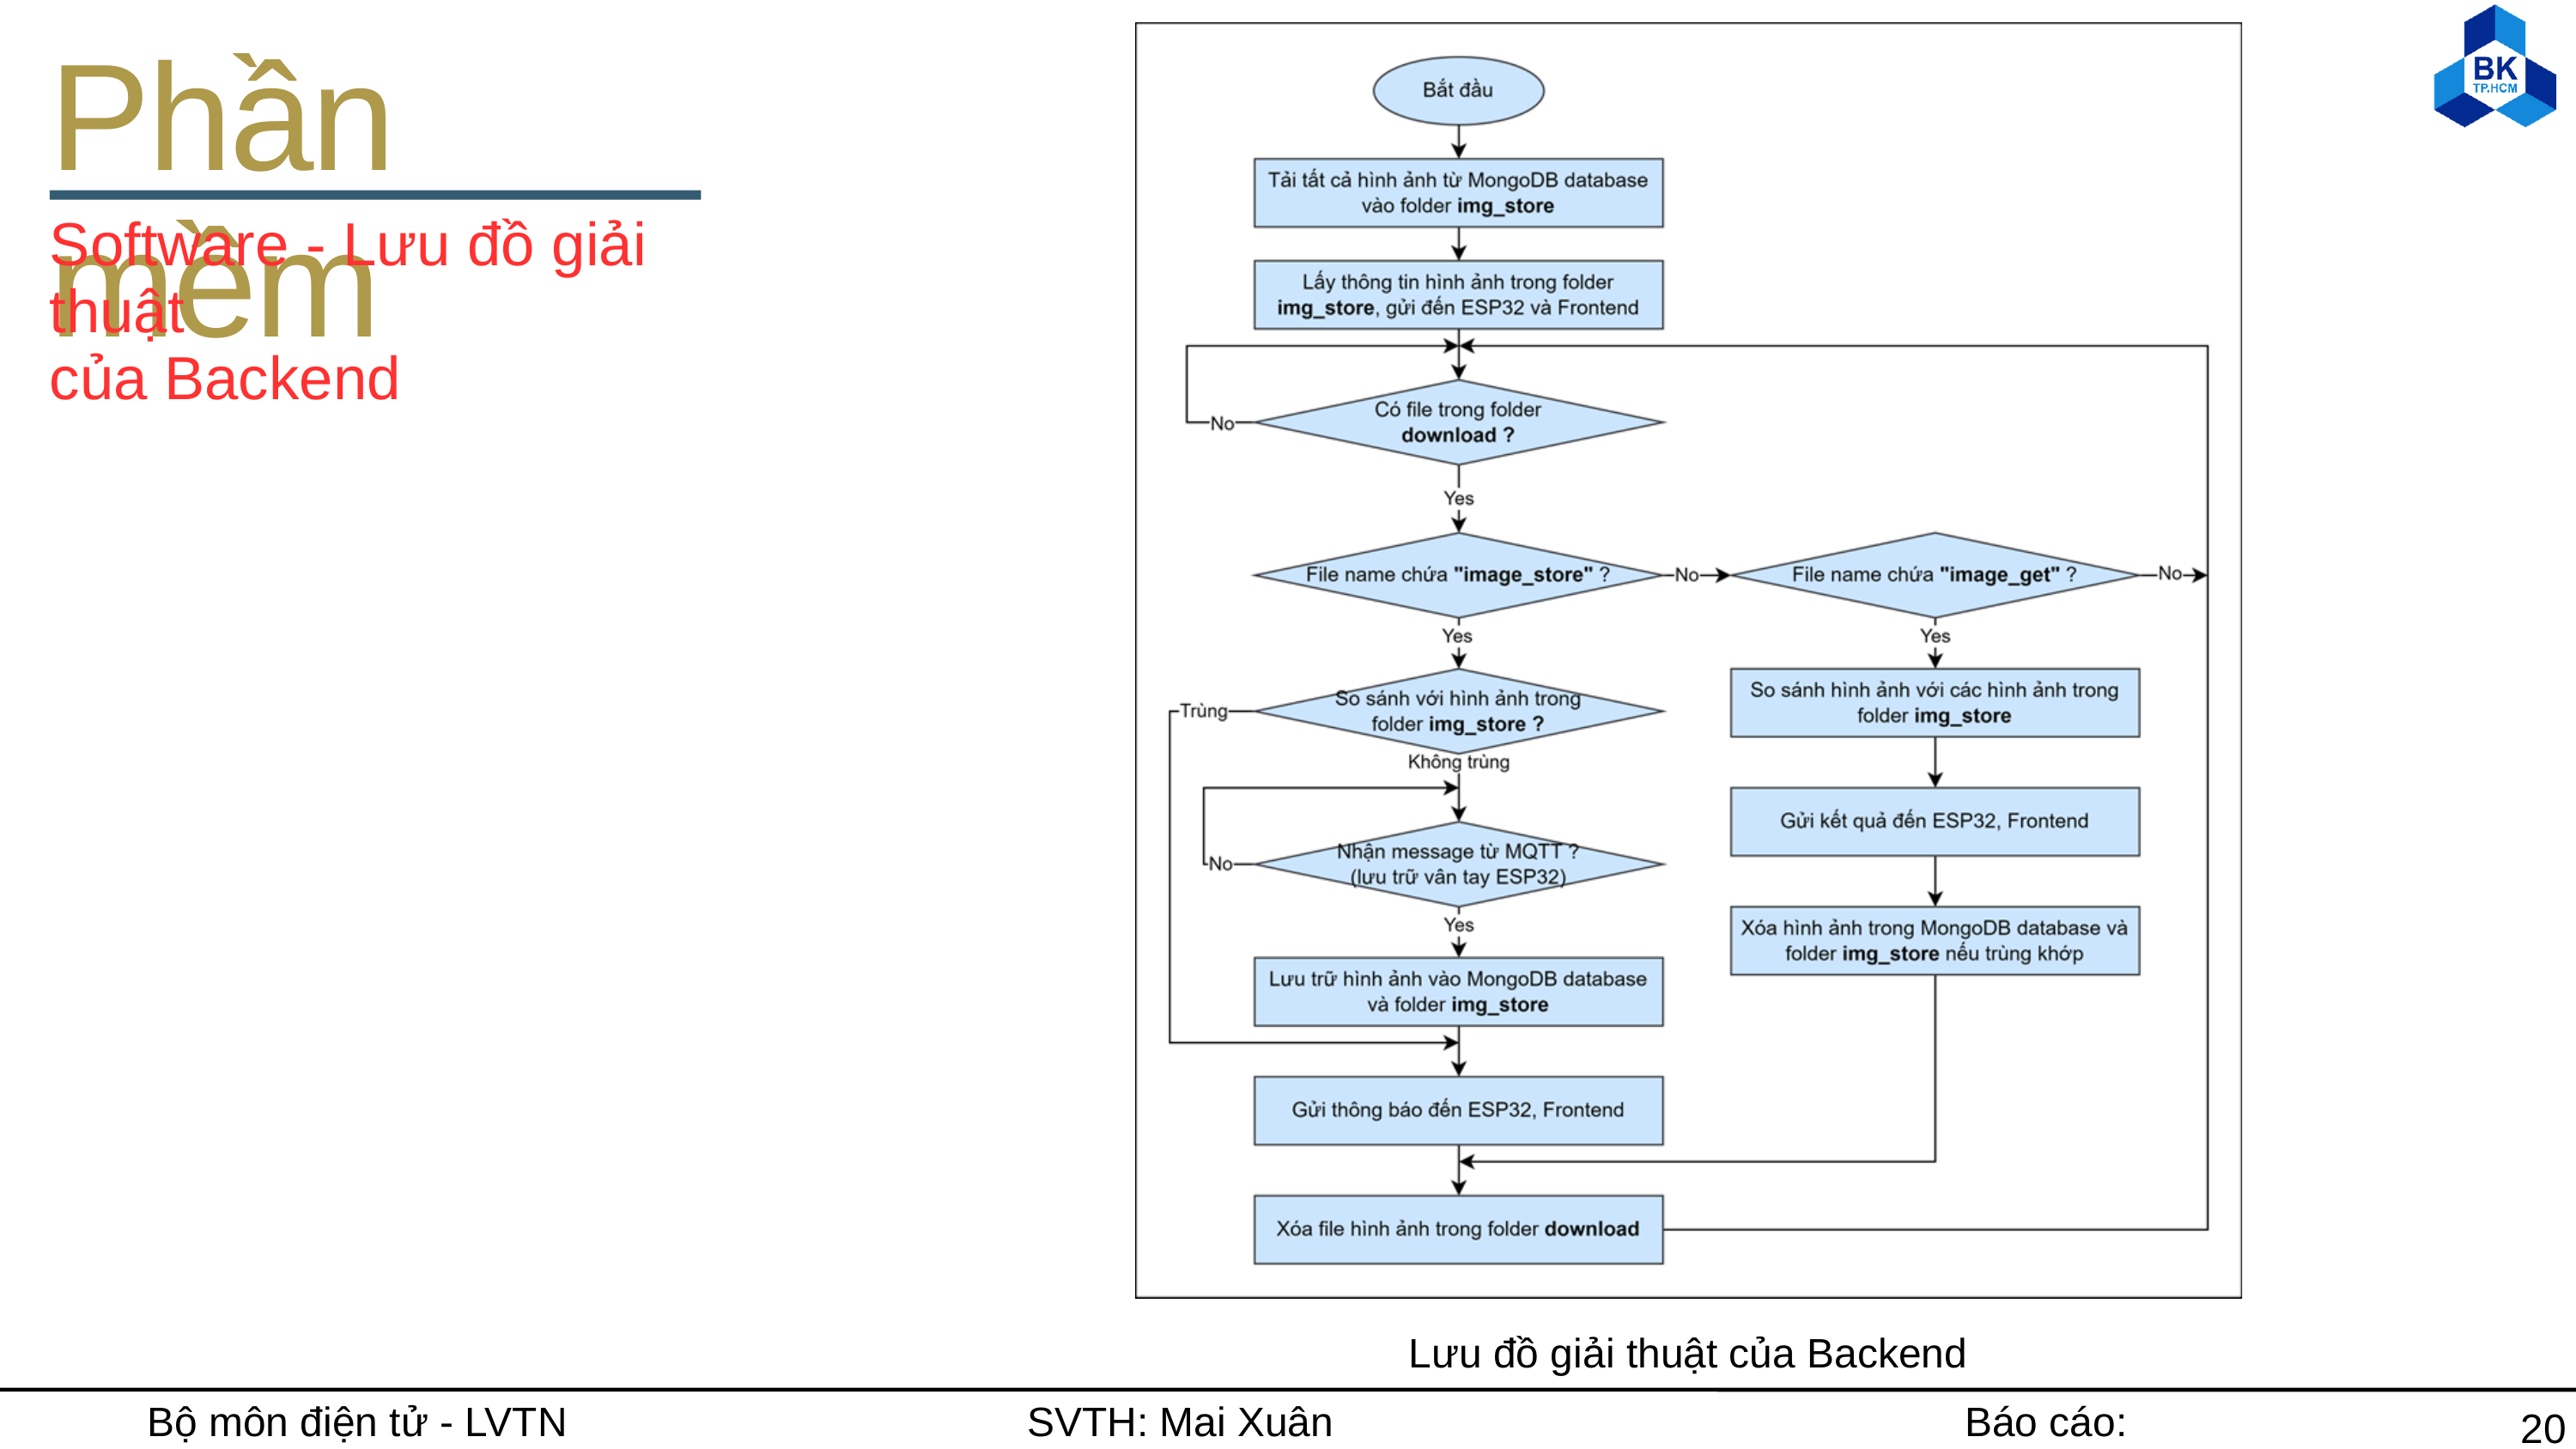

Phần mềm

Software - Lưu đồ giải thuật
của Backend
Lưu đồ giải thuật của Backend
Bộ môn điện tử - LVTN
SVTH: Mai Xuân Hùng
Báo cáo: 06/06/2024
20